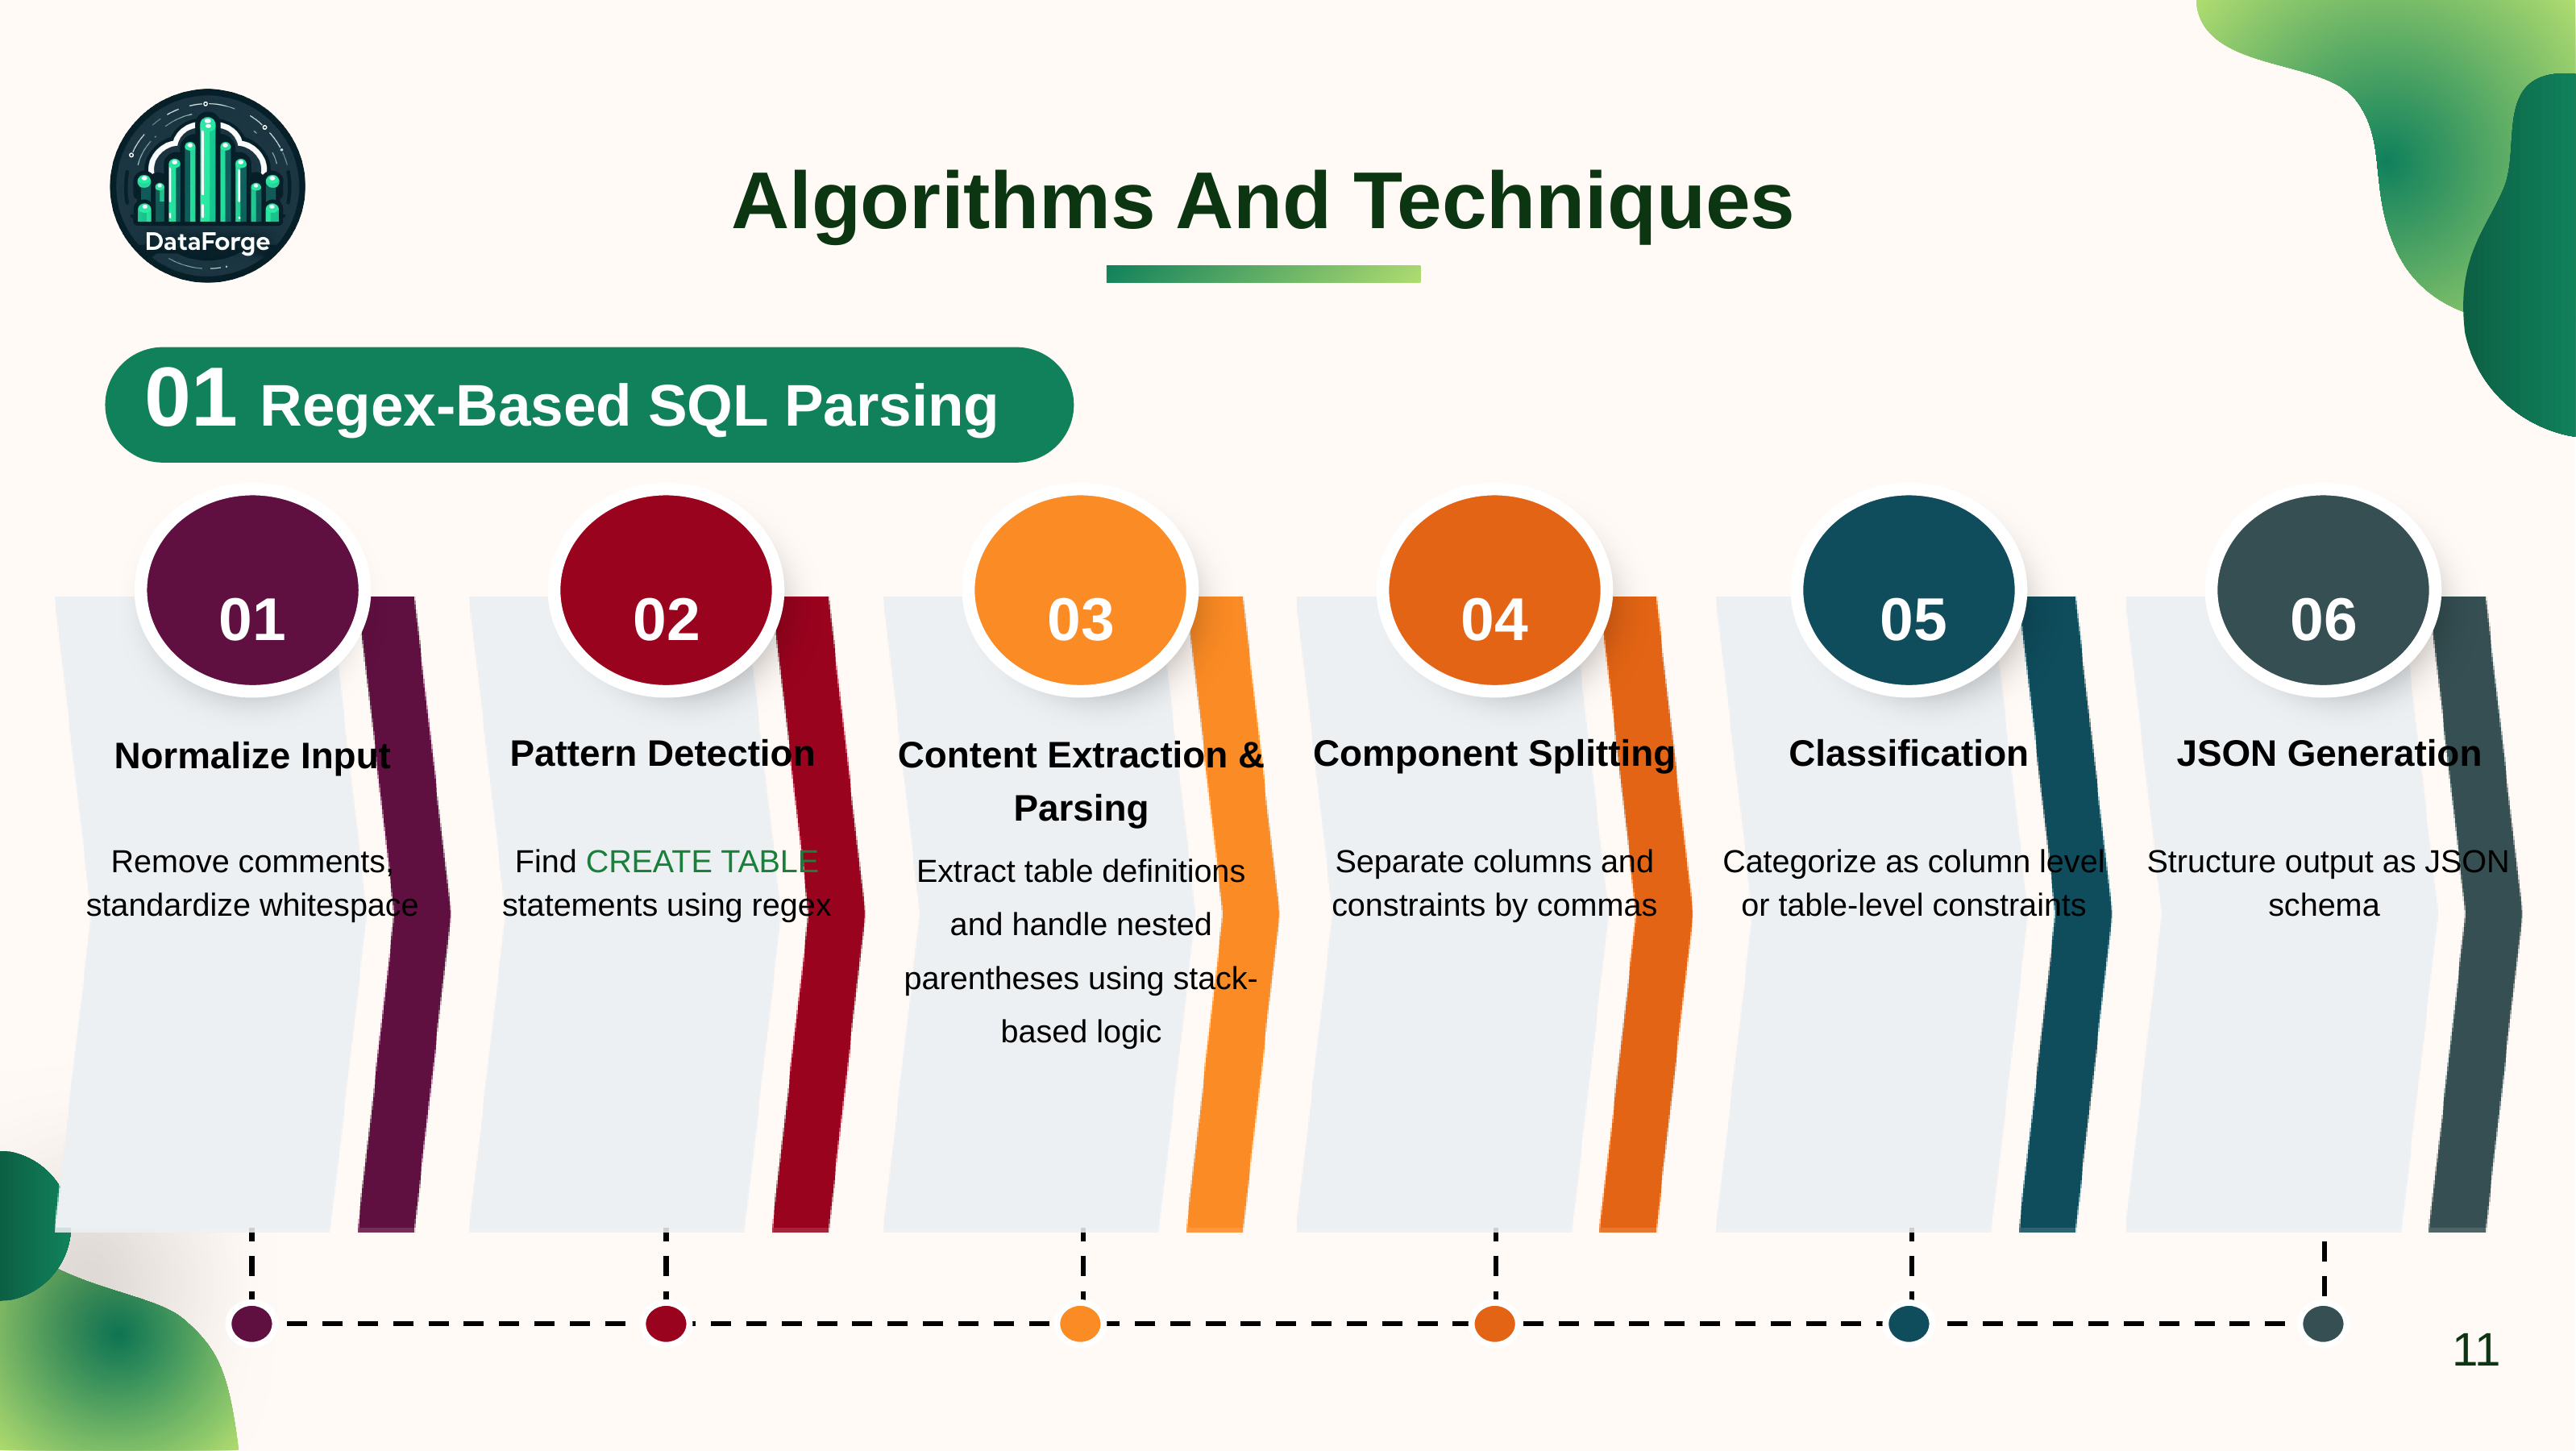

Algorithms And Techniques

01 Regex-Based SQL Parsing

01
02
03
04
05
06

Normalize Input
Pattern Detection
Content Extraction & Parsing
Component Splitting
Classification
 JSON Generation
Remove comments, standardize whitespace
Find CREATE TABLE statements using regex
Extract table definitions and handle nested parentheses using stack-based logic
Separate columns and constraints by commas
Categorize as column level or table-level constraints
 Structure output as JSON schema

11